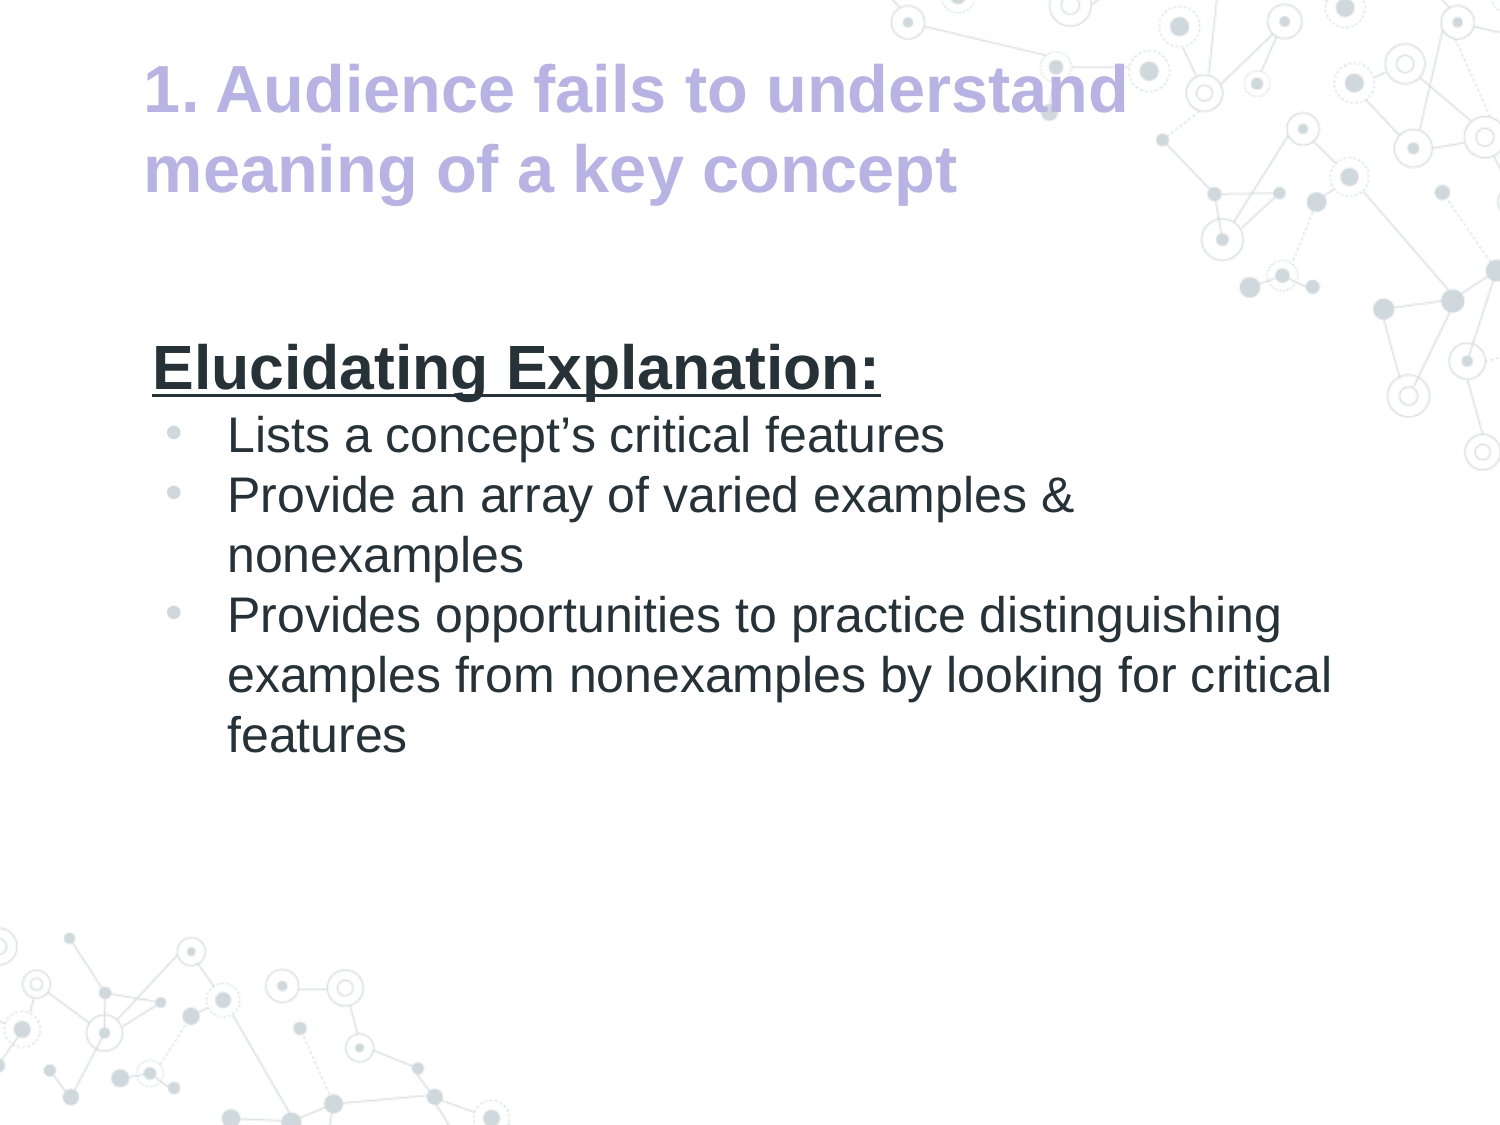

# 1. Audience fails to understand meaning of a key concept
Elucidating Explanation:
Lists a concept’s critical features
Provide an array of varied examples & nonexamples
Provides opportunities to practice distinguishing examples from nonexamples by looking for critical features